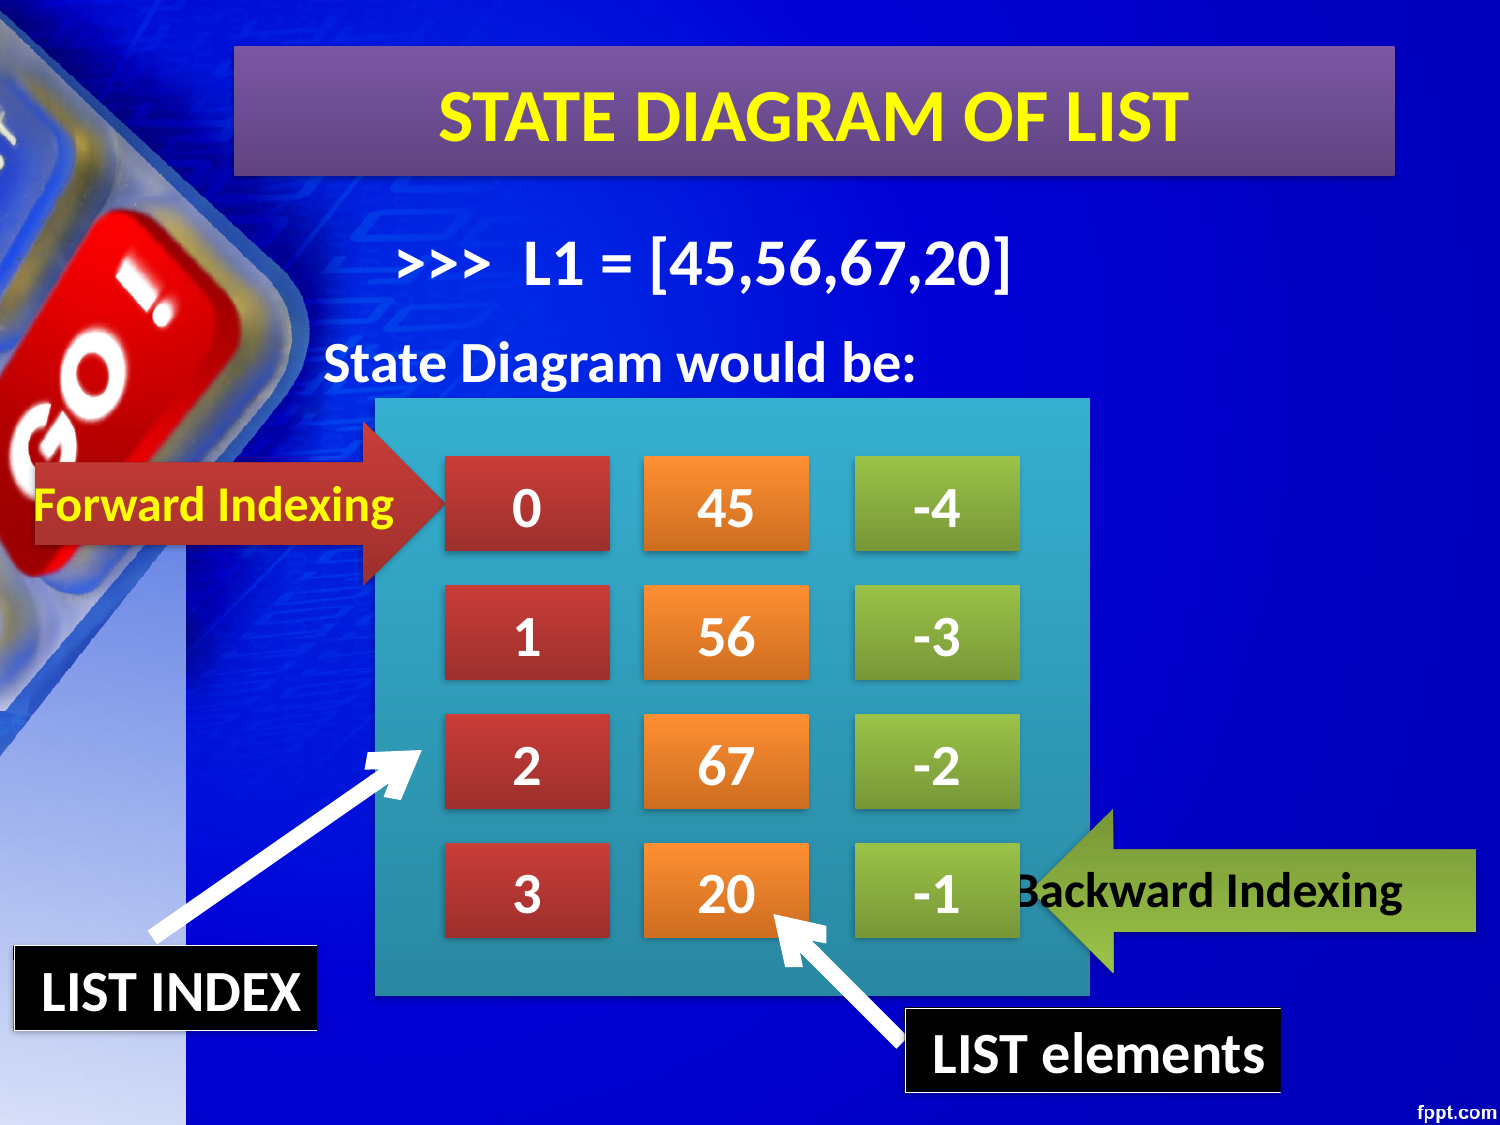

# STATE DIAGRAM OF LIST
>>>  L1 = [45,56,67,20]
State Diagram would be:

Forward Indexing
0
45
-4
1
56
-3
2
67
-2

Backward Indexing
3
20
-1
 LIST INDEX
 LIST elements